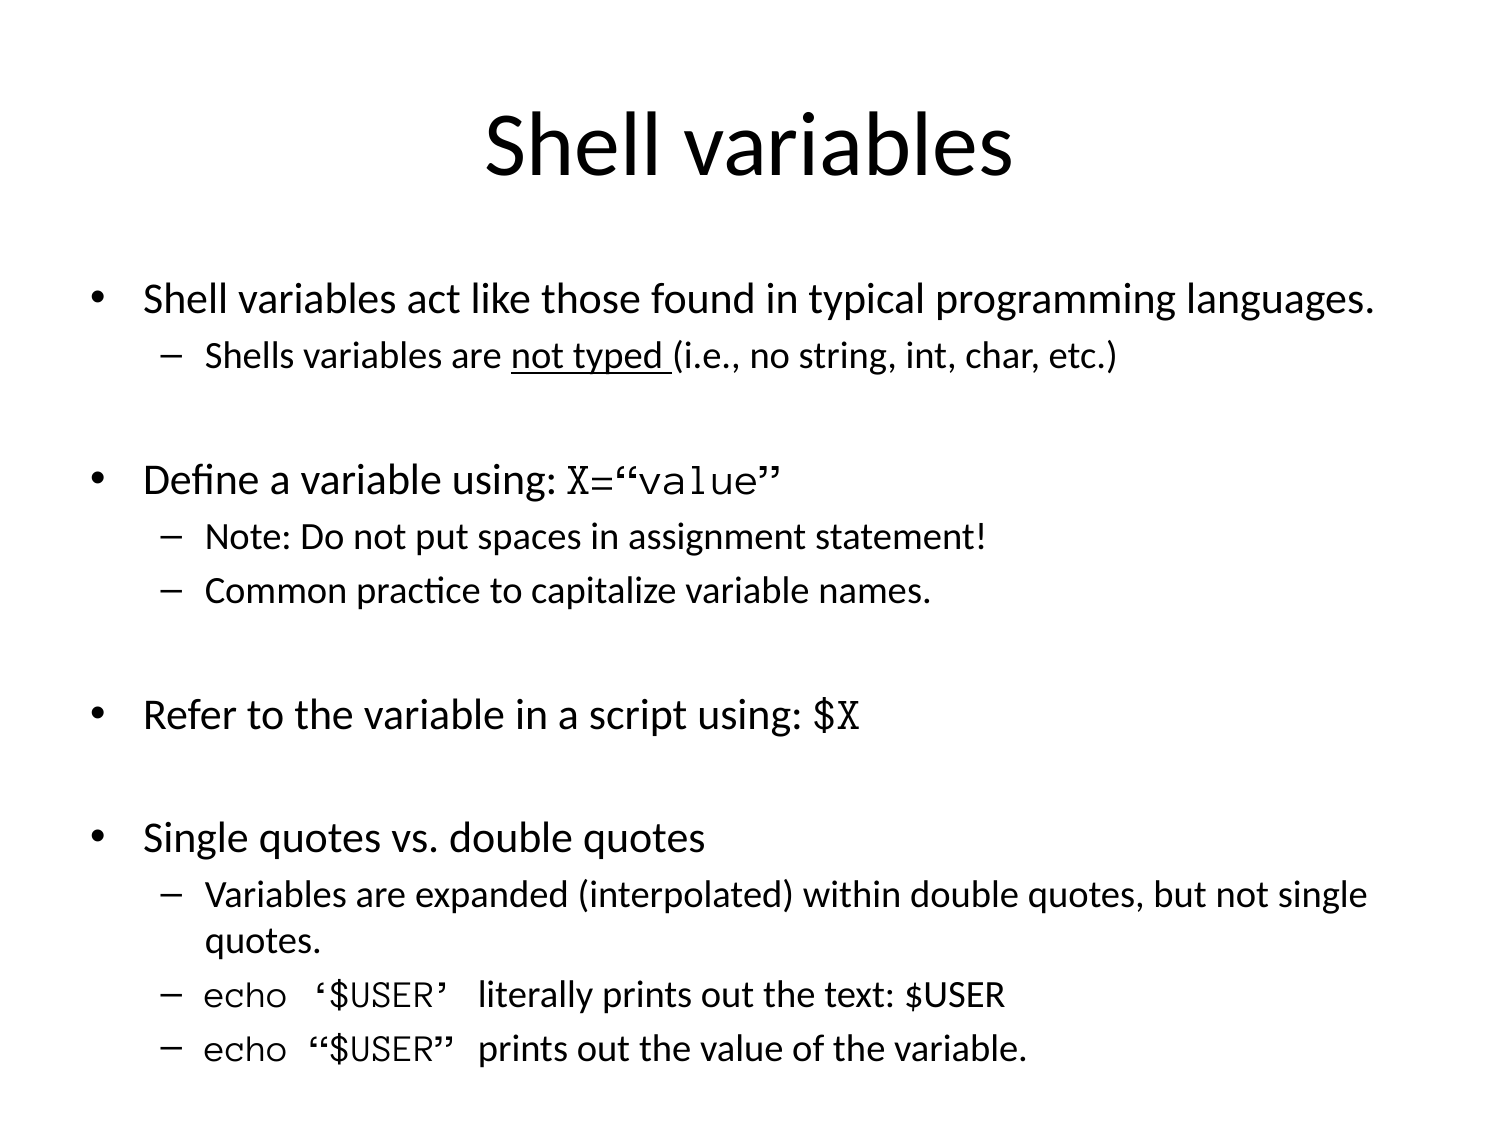

# Shell variables
Shell variables act like those found in typical programming languages.
Shells variables are not typed (i.e., no string, int, char, etc.)

Define a variable using: X=“value”
Note: Do not put spaces in assignment statement!
Common practice to capitalize variable names.

Refer to the variable in a script using: $X

Single quotes vs. double quotes
Variables are expanded (interpolated) within double quotes, but not single quotes.
echo ‘$USER’ literally prints out the text: $USER
echo “$USER” prints out the value of the variable.